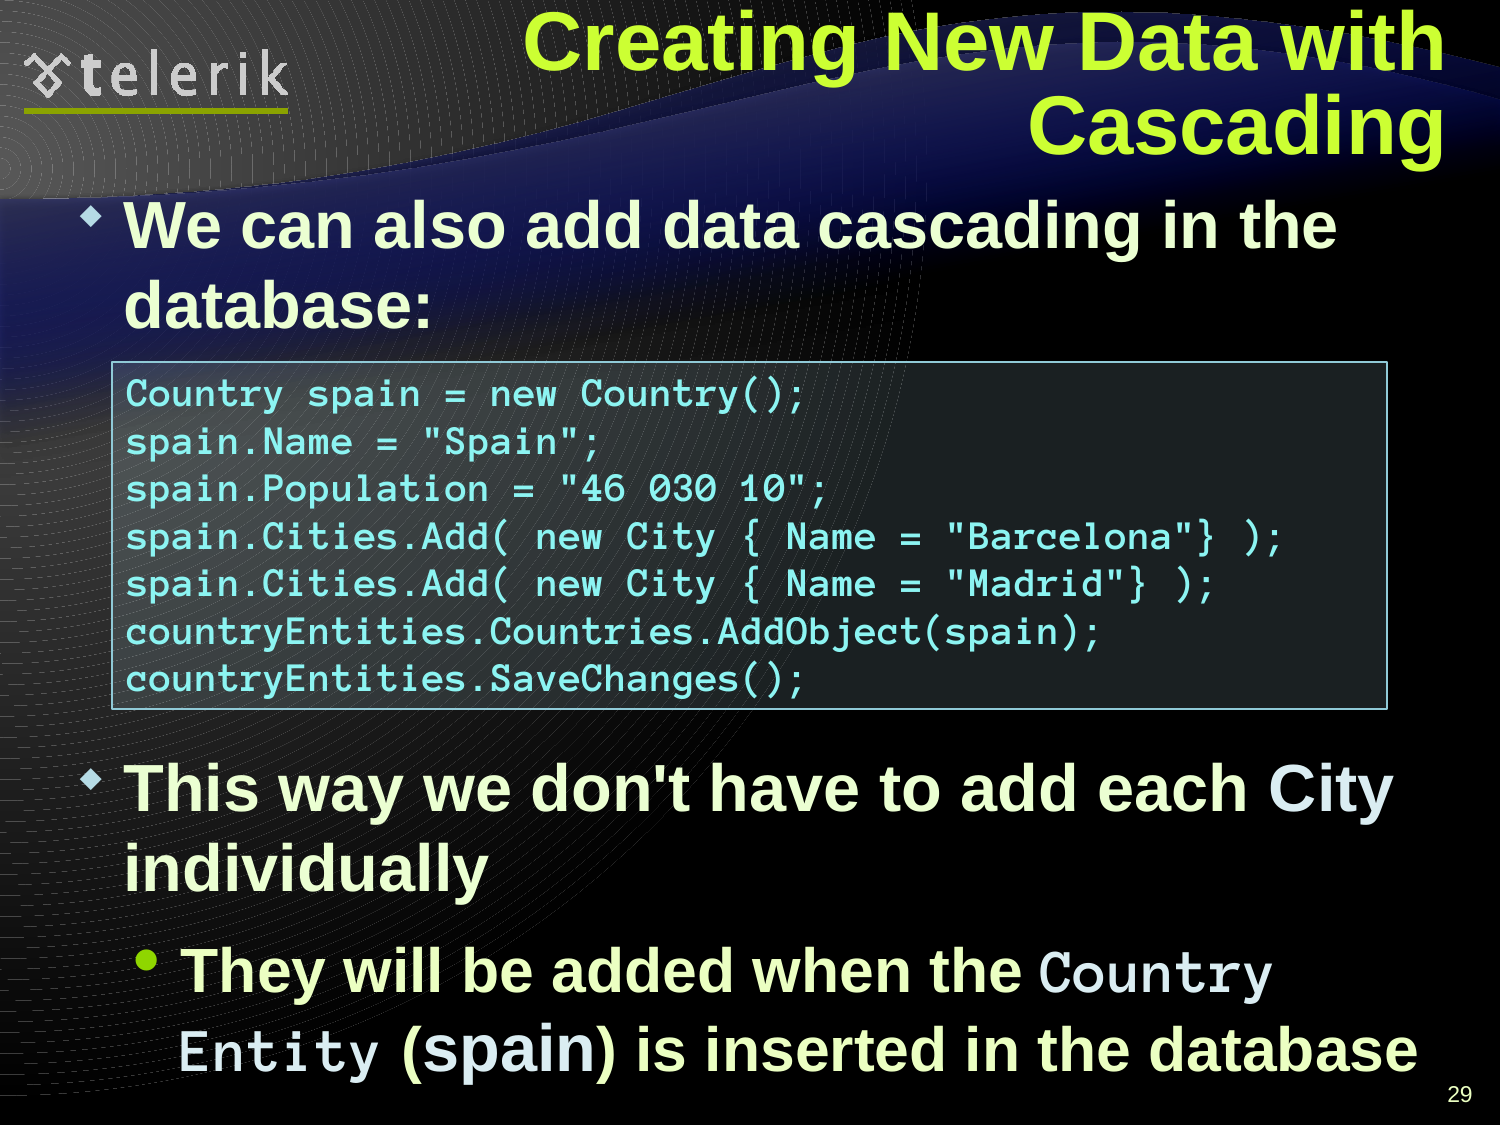

# Creating New Data with Cascading
We can also add data cascading in the database:
Country spain = new Country();
spain.Name = "Spain";
spain.Population = "46 030 10";
spain.Cities.Add( new City { Name = "Barcelona"} );
spain.Cities.Add( new City { Name = "Madrid"} );
countryEntities.Countries.AddObject(spain);
countryEntities.SaveChanges();
This way we don't have to add each City individually
They will be added when the Country Entity (spain) is inserted in the database
29